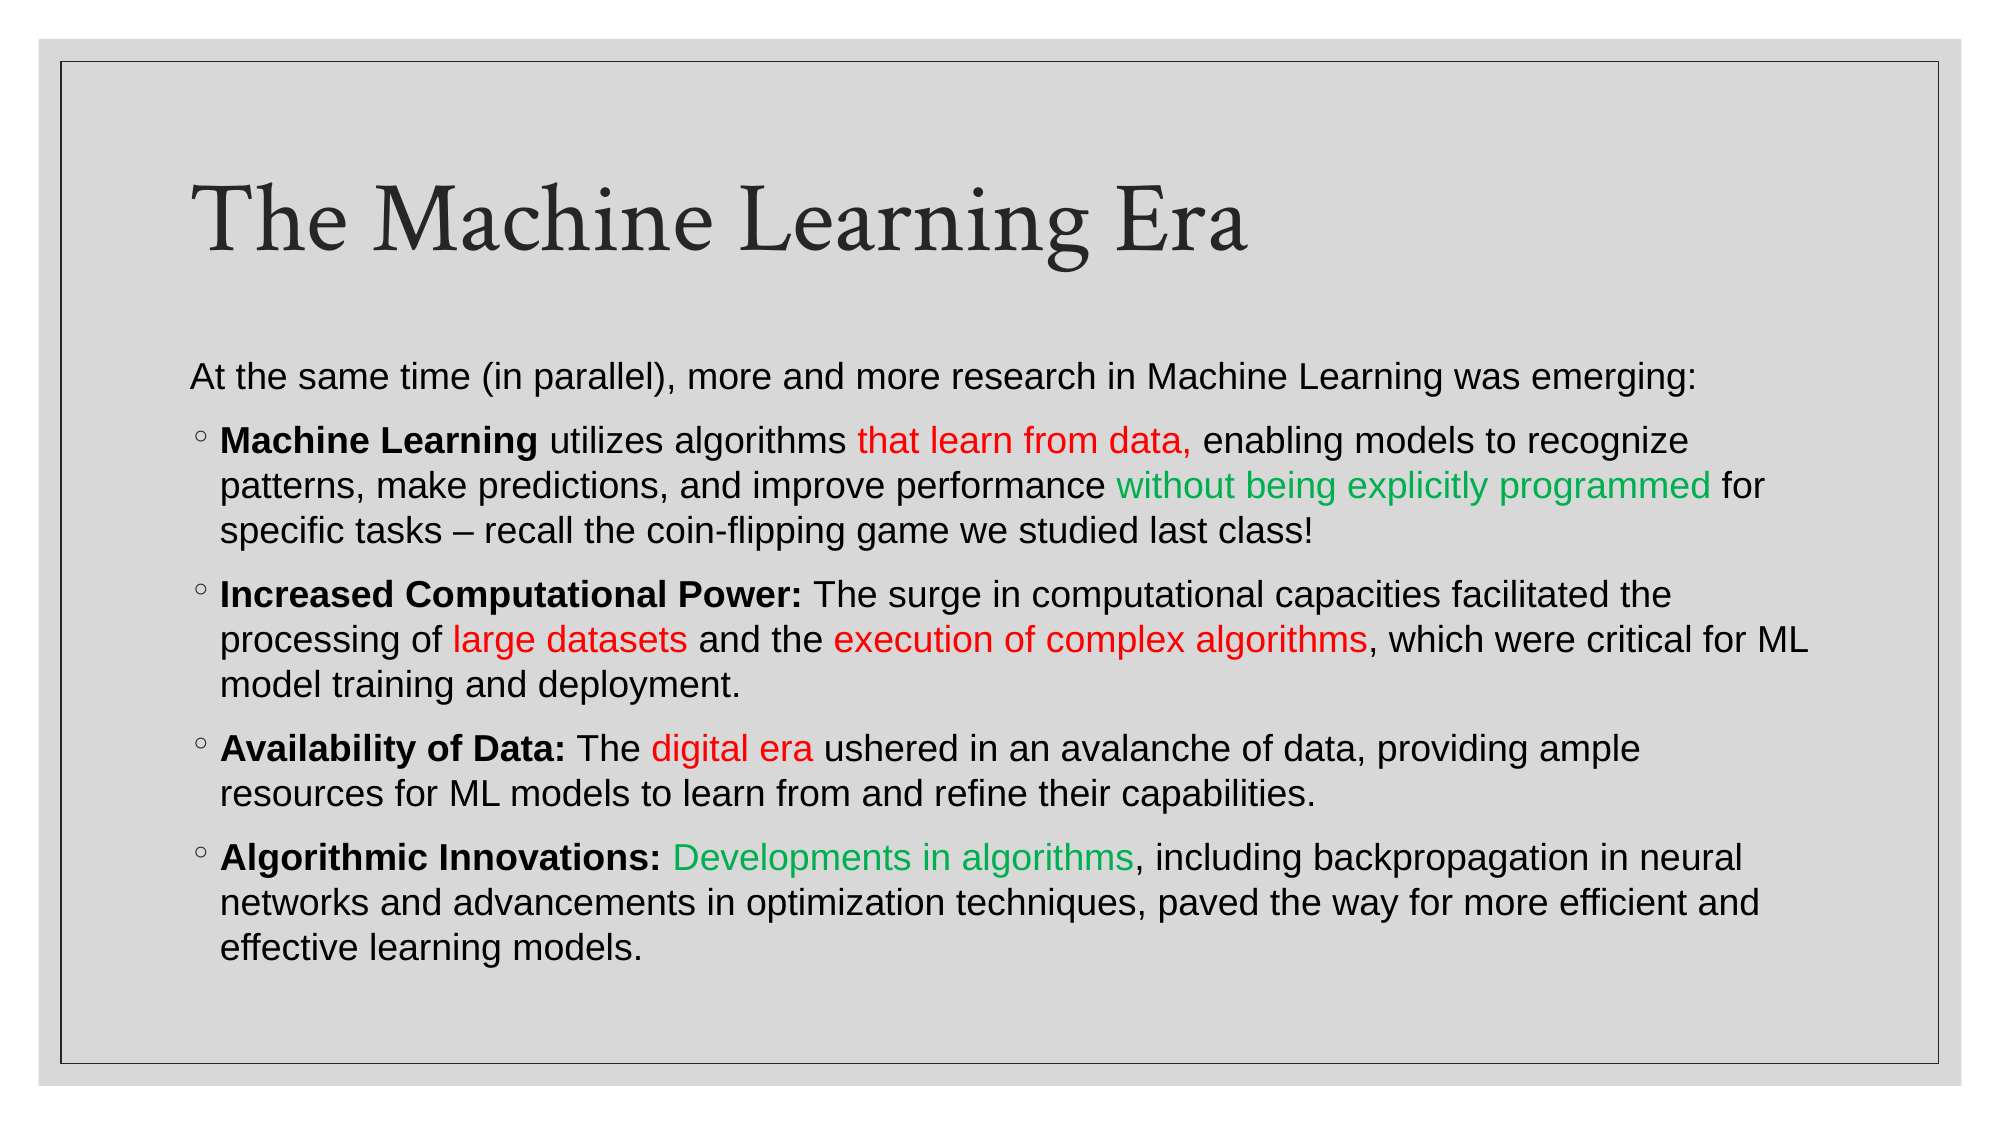

# The Machine Learning Era
At the same time (in parallel), more and more research in Machine Learning was emerging:
Machine Learning utilizes algorithms that learn from data, enabling models to recognize patterns, make predictions, and improve performance without being explicitly programmed for specific tasks – recall the coin-flipping game we studied last class!
Increased Computational Power: The surge in computational capacities facilitated the processing of large datasets and the execution of complex algorithms, which were critical for ML model training and deployment.
Availability of Data: The digital era ushered in an avalanche of data, providing ample resources for ML models to learn from and refine their capabilities.
Algorithmic Innovations: Developments in algorithms, including backpropagation in neural networks and advancements in optimization techniques, paved the way for more efficient and effective learning models.